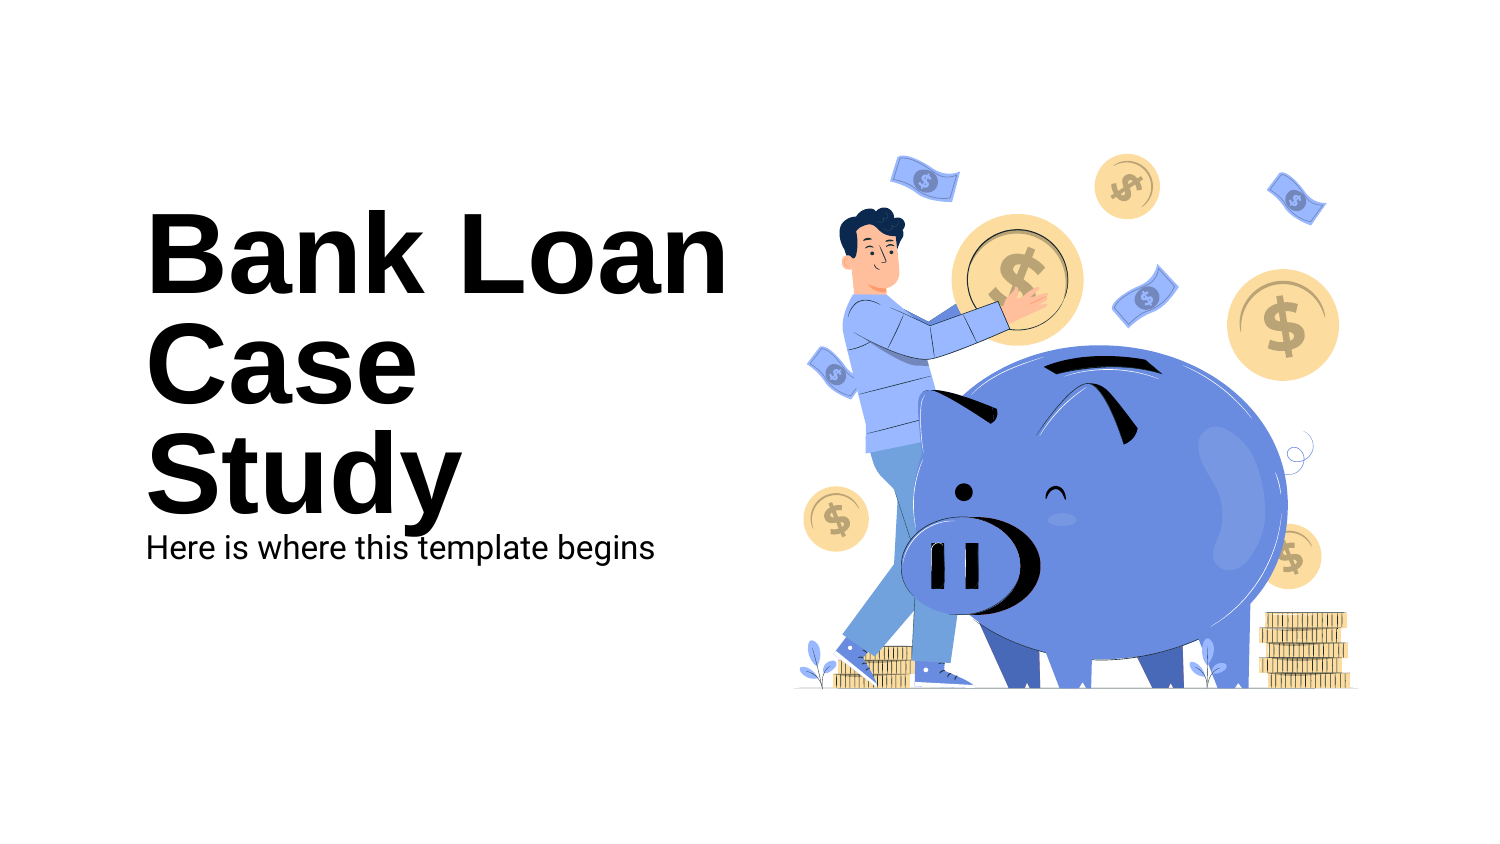

# Bank Loan Case Study
Here is where this template begins